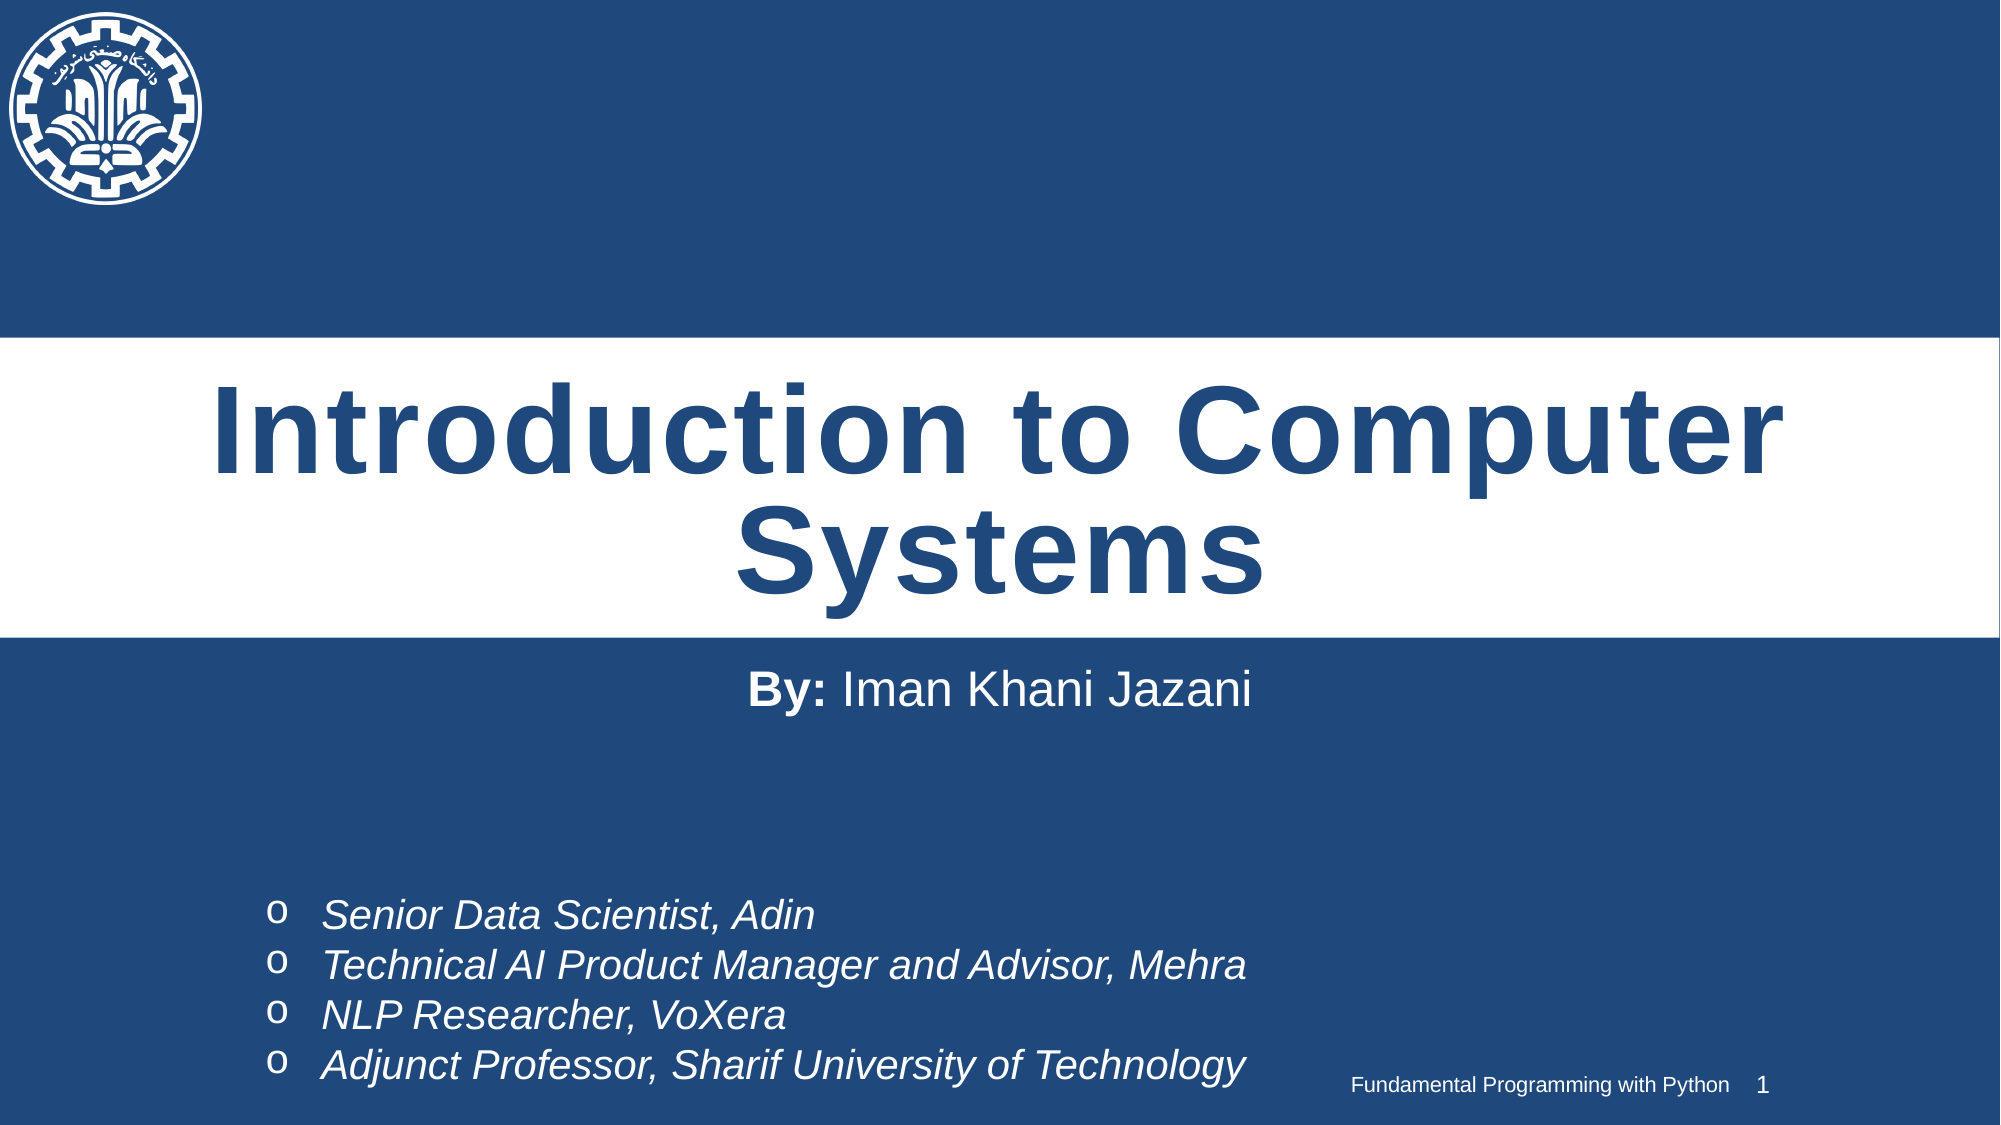

# Introduction to Computer Systems
By: Iman Khani Jazani

Senior Data Scientist, Adin
Technical AI Product Manager and Advisor, Mehra
NLP Researcher, VoXera
Adjunct Professor, Sharif University of Technology

Fundamental Programming with Python
1